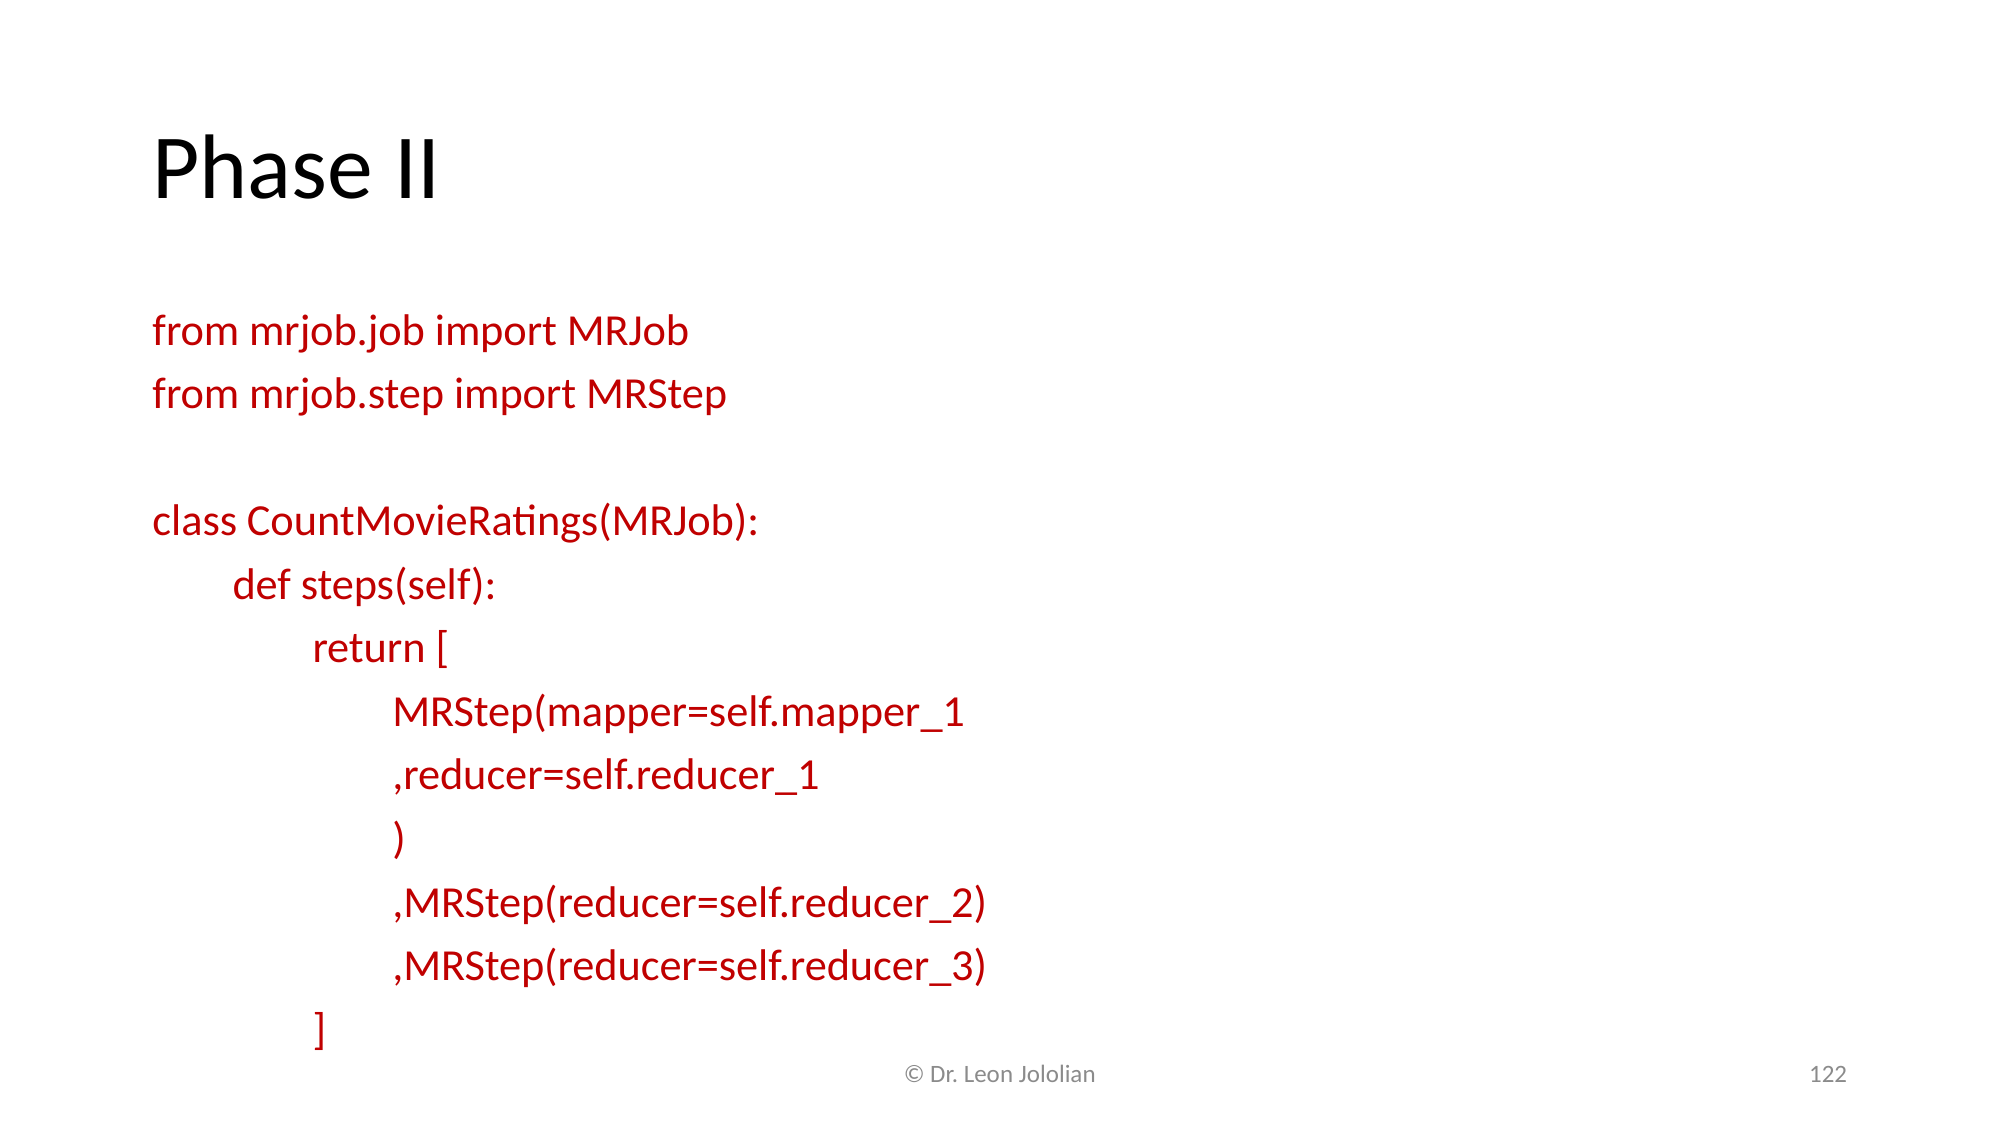

# Phase II
from mrjob.job import MRJob
from mrjob.step import MRStep

class CountMovieRatings(MRJob):
        def steps(self):
                return [
                        MRStep(mapper=self.mapper_1
                        ,reducer=self.reducer_1
                        )
                        ,MRStep(reducer=self.reducer_2)
                        ,MRStep(reducer=self.reducer_3)
                ]
© Dr. Leon Jololian
122